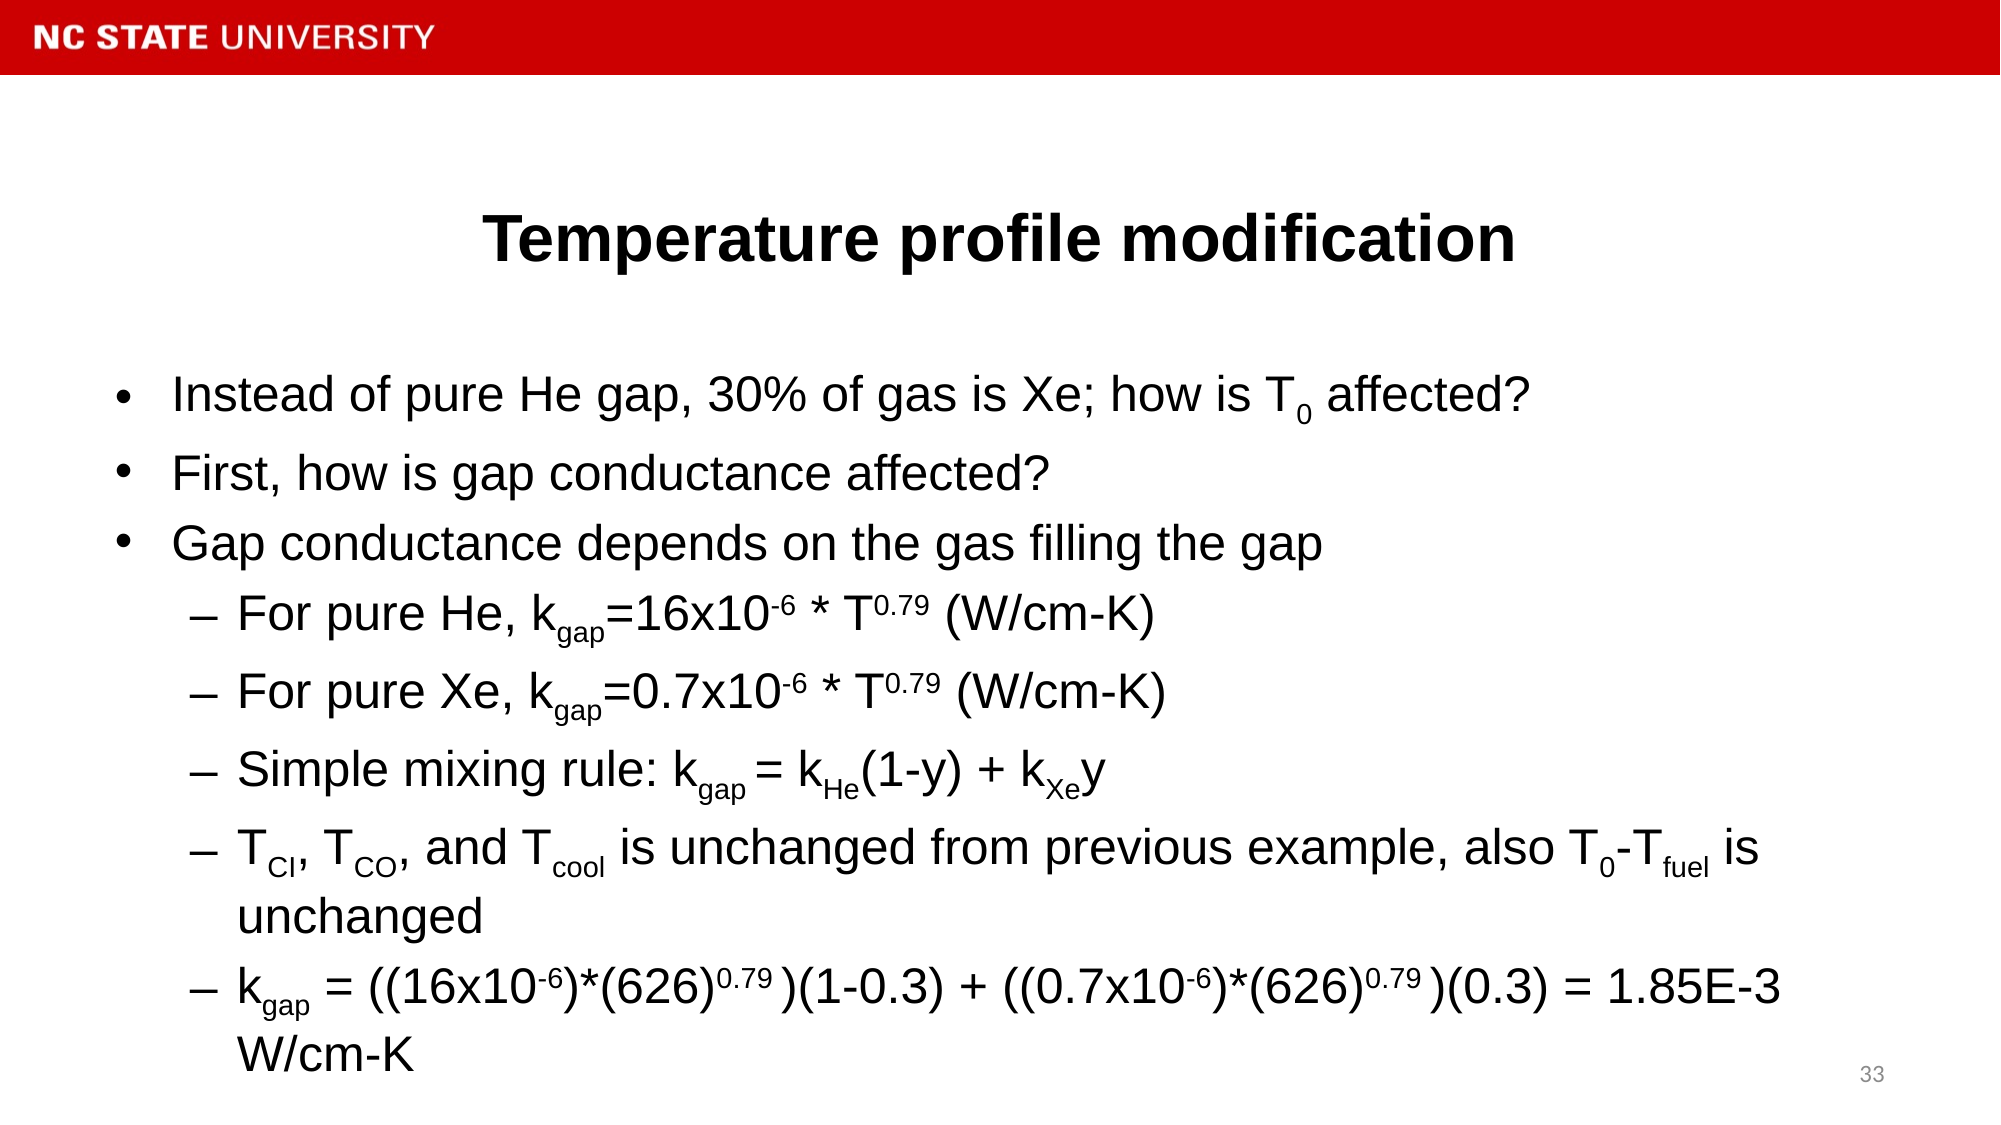

# Temperature profile modification
Instead of pure He gap, 30% of gas is Xe; how is T0 affected?
First, how is gap conductance affected?
Gap conductance depends on the gas filling the gap
For pure He, kgap=16x10-6 * T0.79 (W/cm-K)
For pure Xe, kgap=0.7x10-6 * T0.79 (W/cm-K)
Simple mixing rule: kgap = kHe(1-y) + kXey
TCI, TCO, and Tcool is unchanged from previous example, also T0-Tfuel is unchanged
kgap = ((16x10-6)*(626)0.79 )(1-0.3) + ((0.7x10-6)*(626)0.79 )(0.3) = 1.85E-3 W/cm-K

33